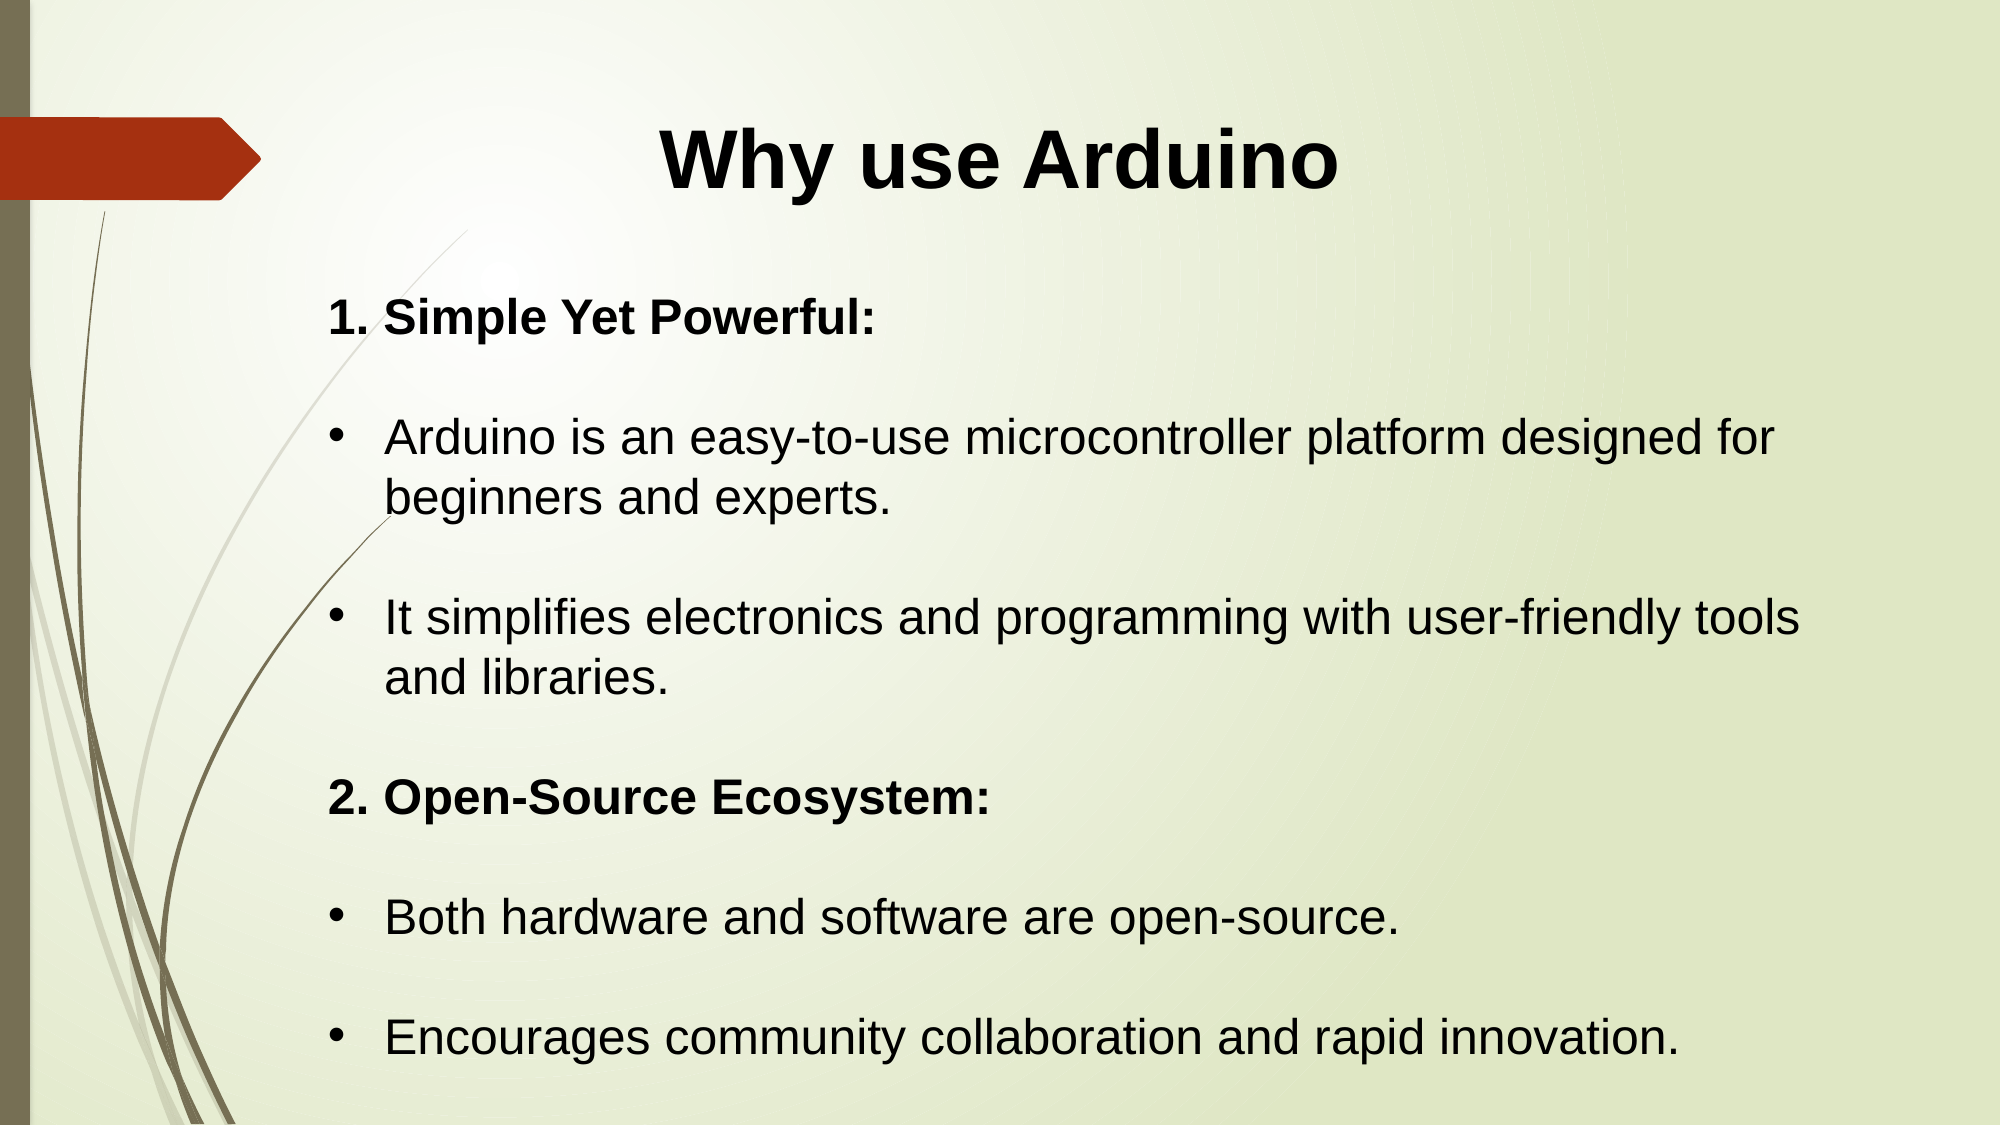

Why use Arduino

1. Simple Yet Powerful:

Arduino is an easy-to-use microcontroller platform designed for beginners and experts.

It simplifies electronics and programming with user-friendly tools and libraries.

2. Open-Source Ecosystem:

Both hardware and software are open-source.

Encourages community collaboration and rapid innovation.